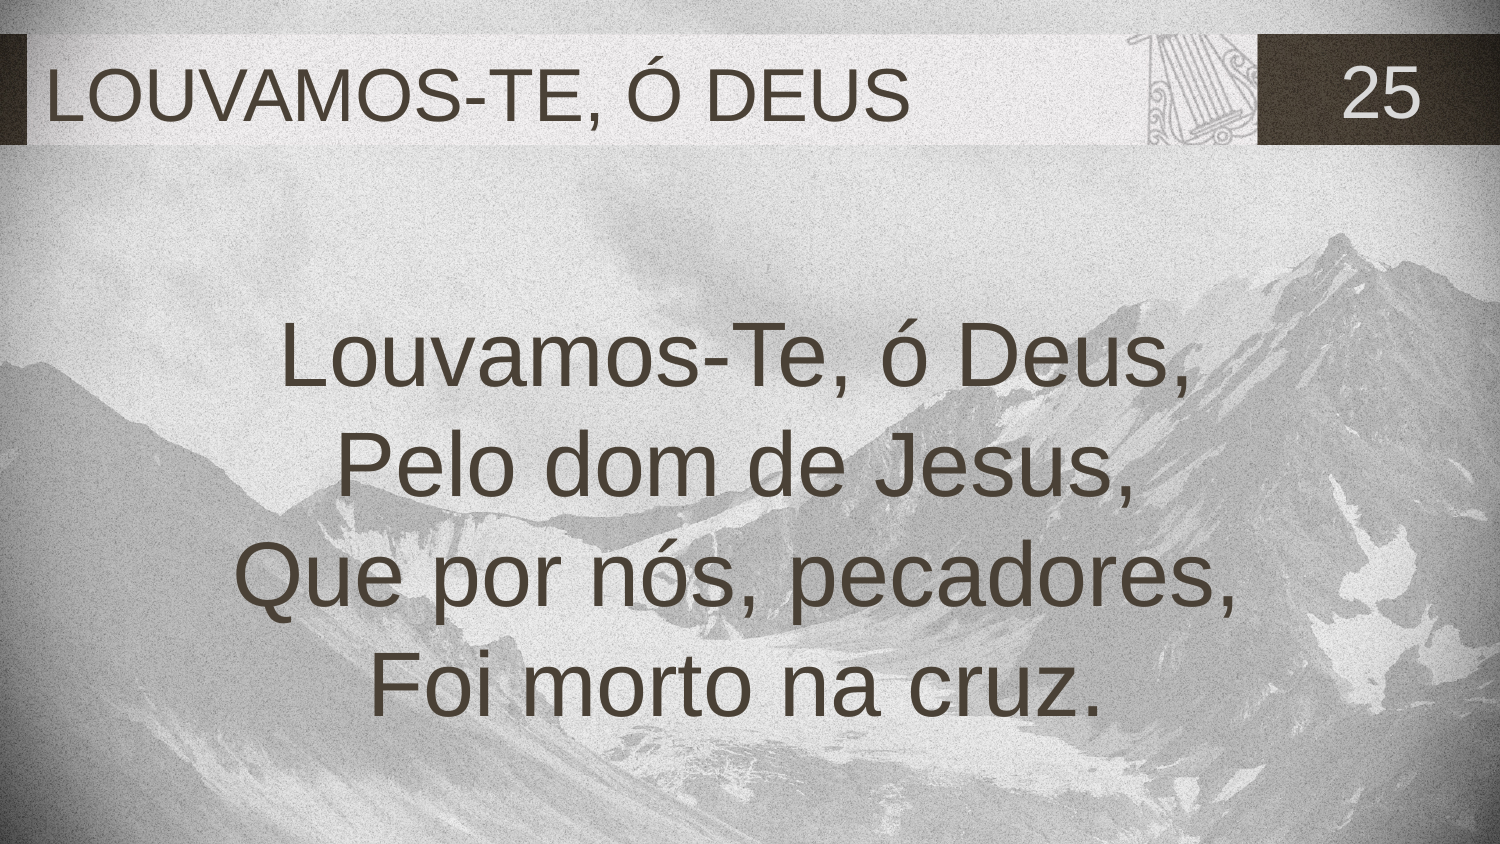

# LOUVAMOS-TE, Ó DEUS
25
Louvamos-Te, ó Deus,
Pelo dom de Jesus,
Que por nós, pecadores,
Foi morto na cruz.